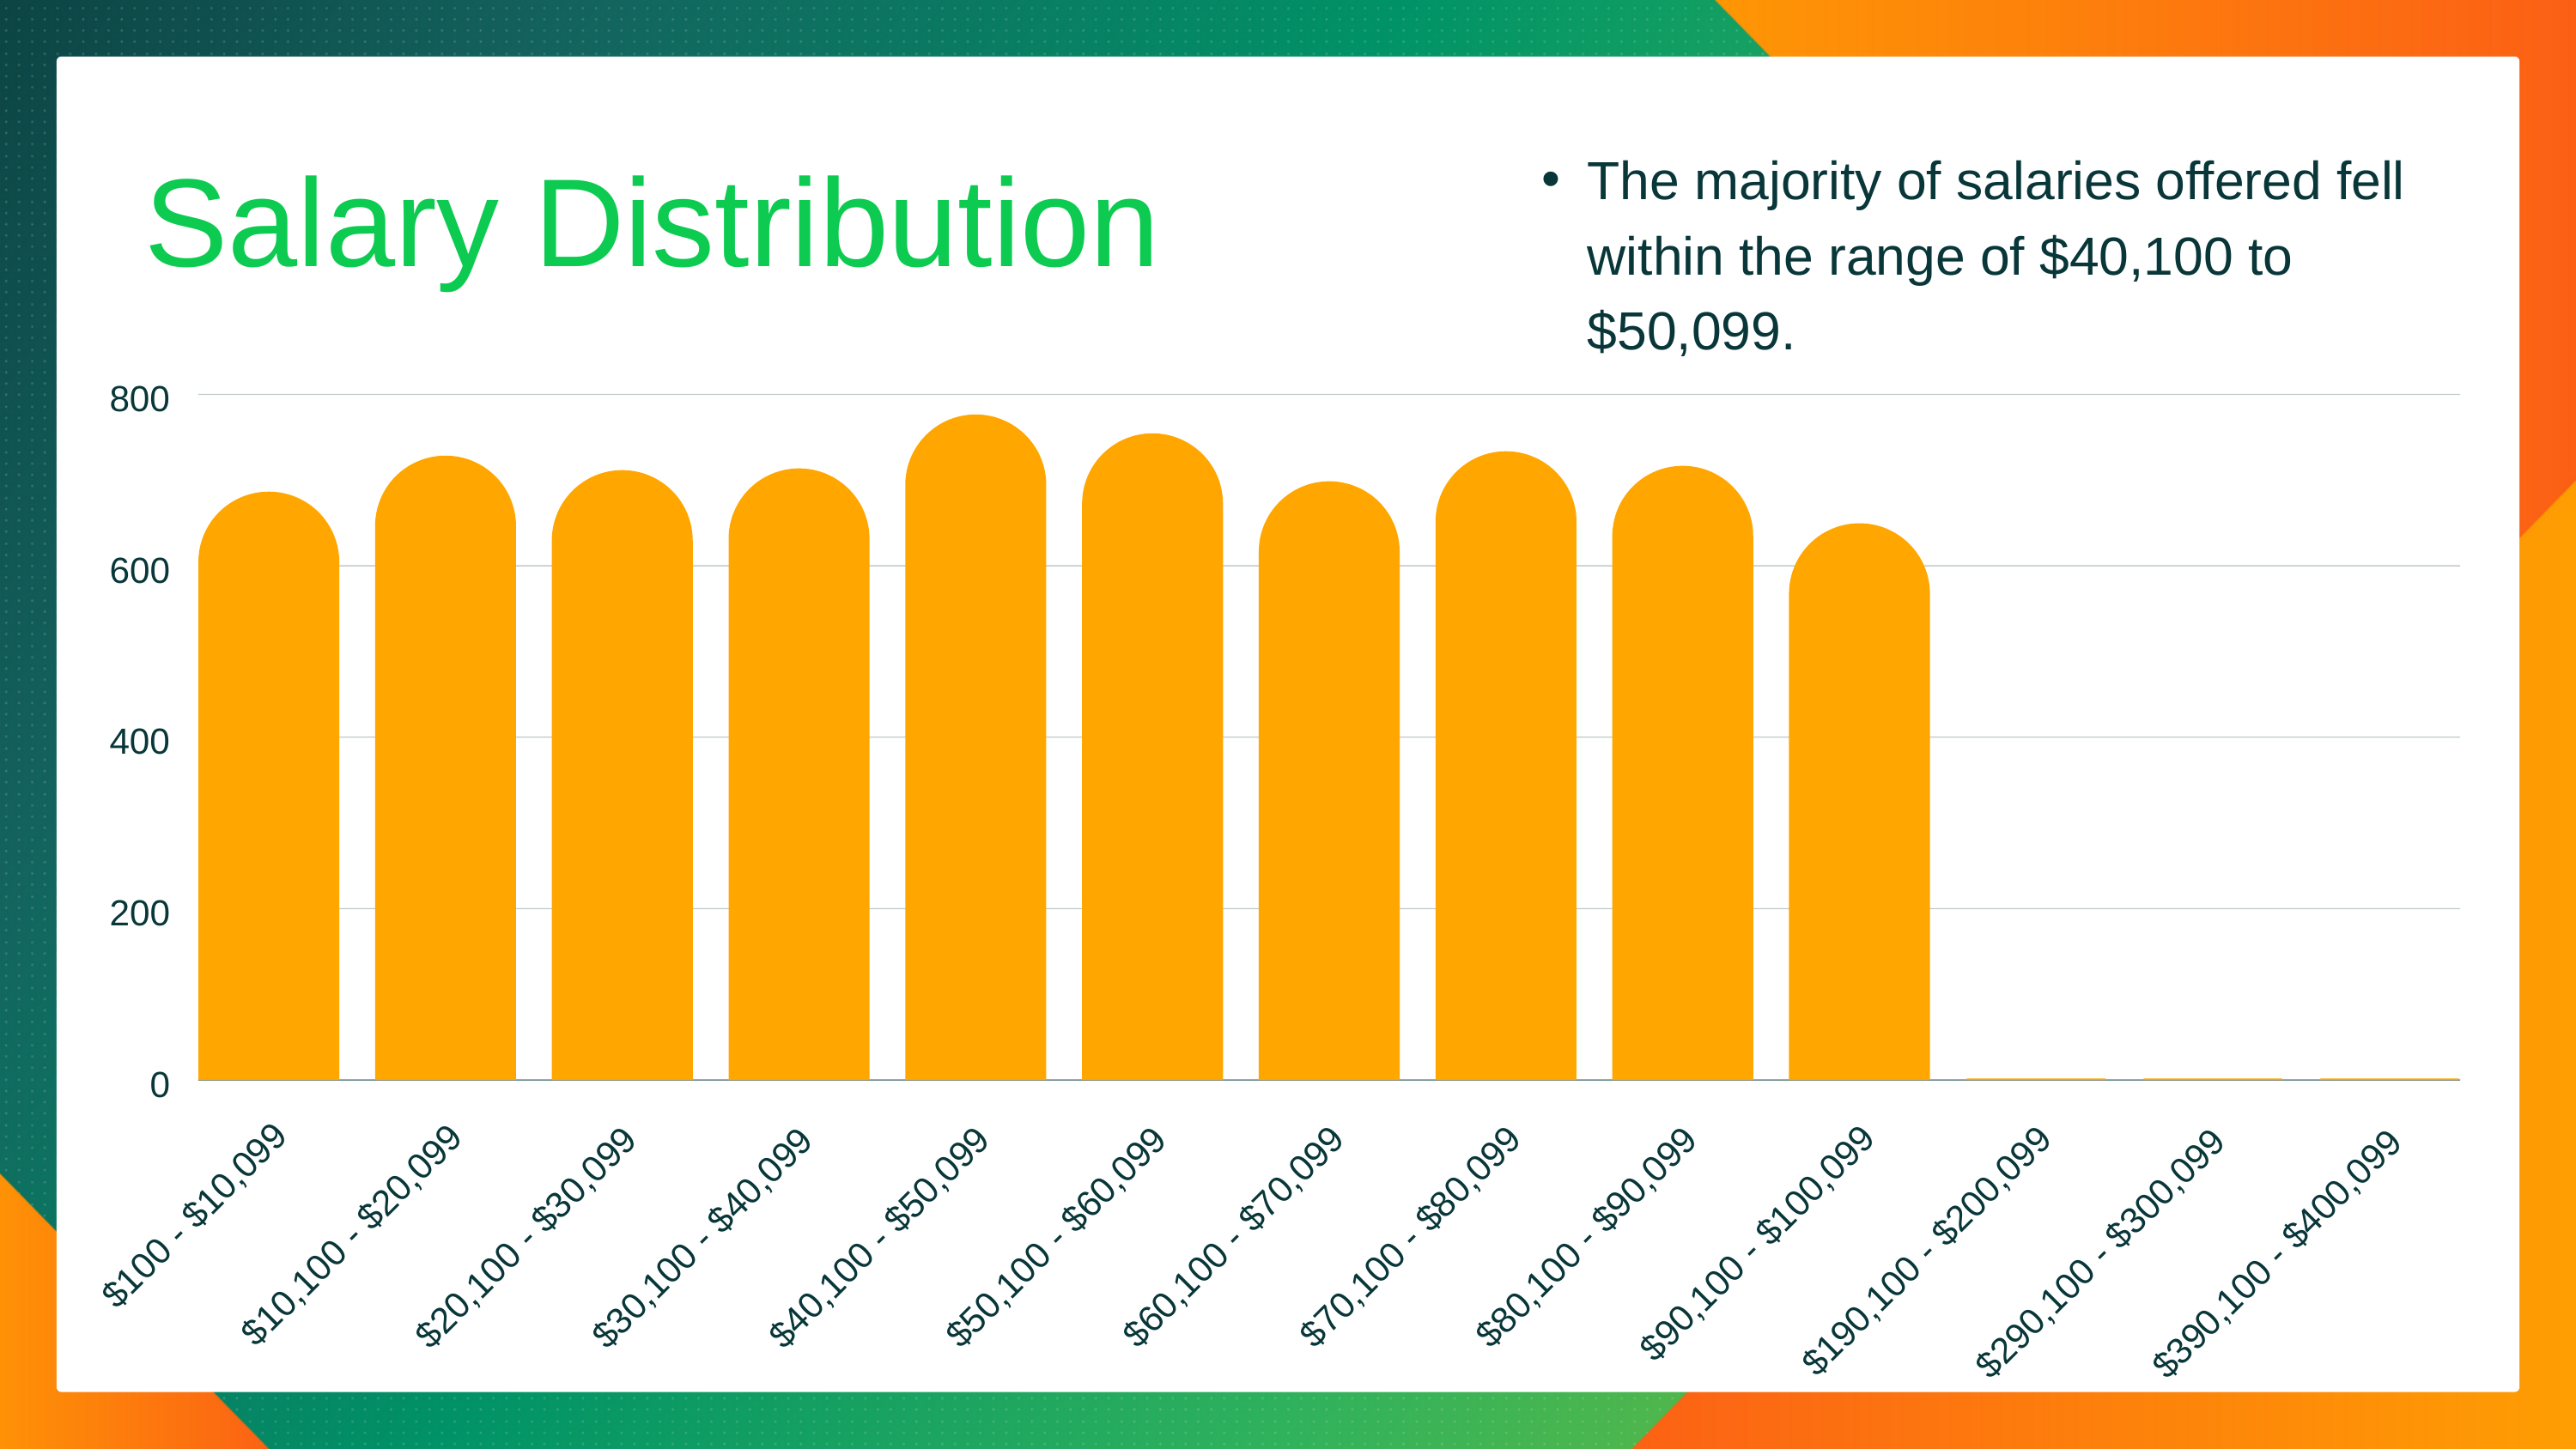

The majority of salaries offered fell within the range of $40,100 to $50,099.
Salary Distribution
800

600
400
200
0
$100 - $10,099
$10,100 - $20,099
$70,100 - $80,099
$60,100 - $70,099
$50,100 - $60,099
$80,100 - $90,099
$20,100 - $30,099
$40,100 - $50,099
$30,100 - $40,099
$90,100 - $100,099
$190,100 - $200,099
$290,100 - $300,099
$390,100 - $400,099